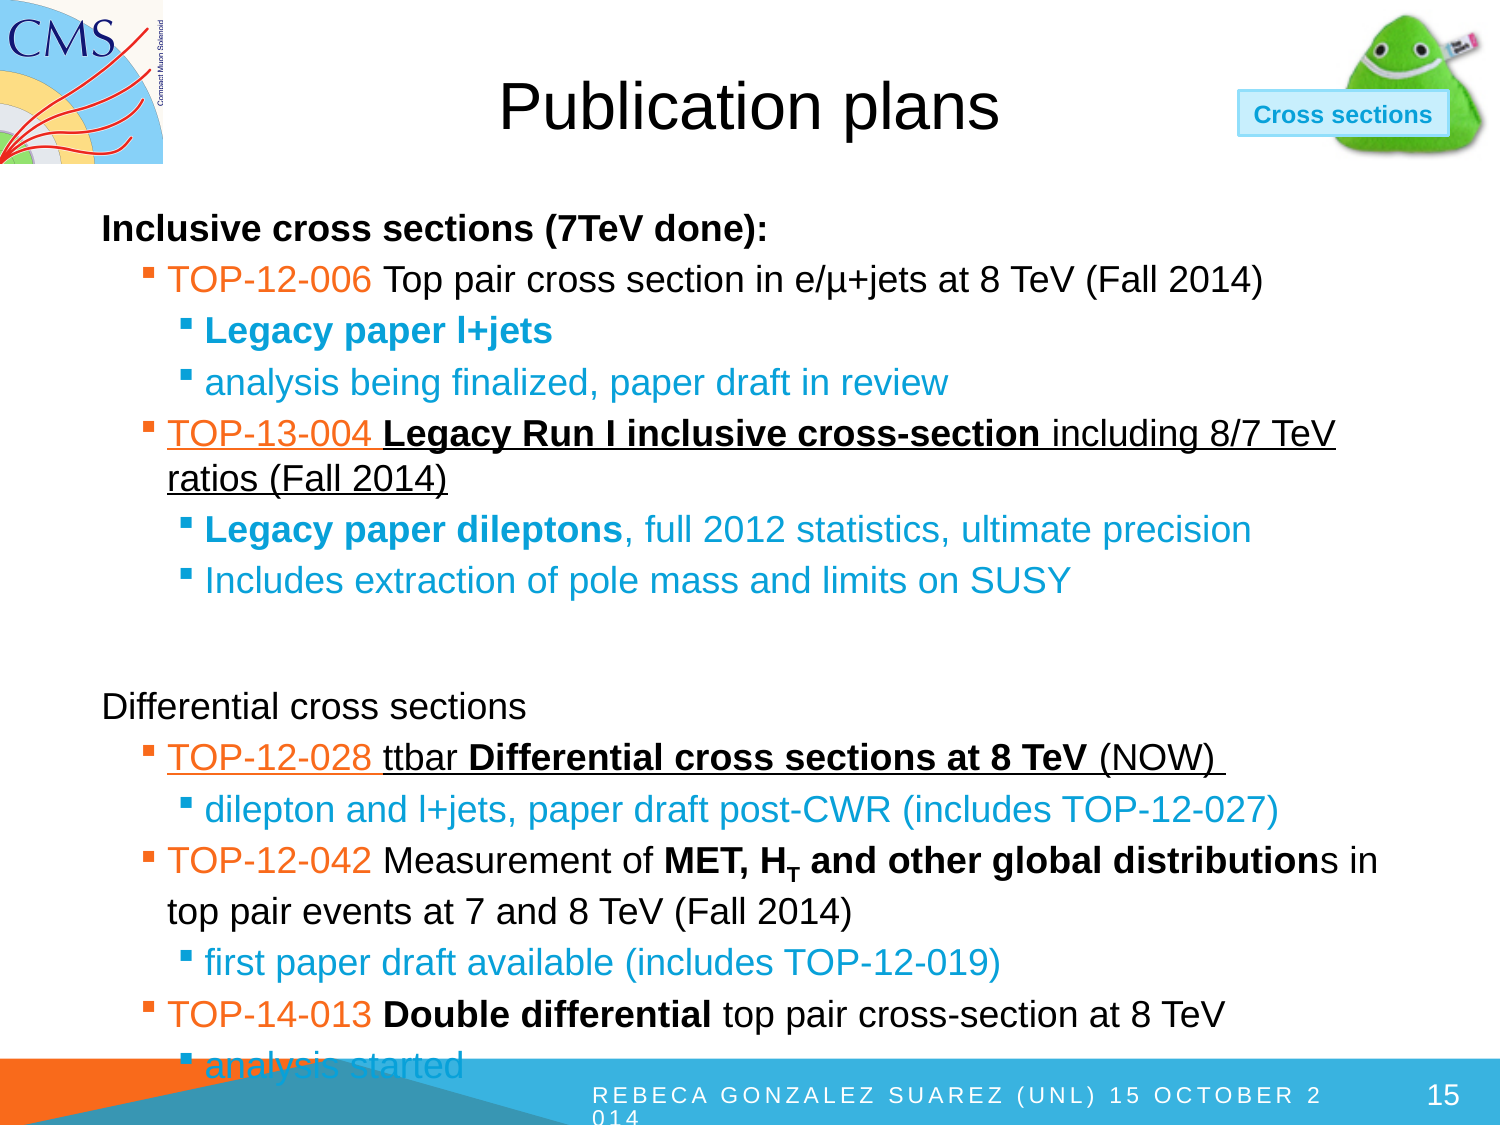

# Publication plans
Cross sections
Inclusive cross sections (7TeV done):
TOP-12-006 Top pair cross section in e/µ+jets at 8 TeV (Fall 2014)
Legacy paper l+jets
analysis being finalized, paper draft in review
TOP-13-004 Legacy Run I inclusive cross-section including 8/7 TeV ratios (Fall 2014)
Legacy paper dileptons, full 2012 statistics, ultimate precision
Includes extraction of pole mass and limits on SUSY

Differential cross sections
TOP-12-028 ttbar Differential cross sections at 8 TeV (NOW)
dilepton and l+jets, paper draft post-CWR (includes TOP-12-027)
TOP-12-042 Measurement of MET, HT and other global distributions in top pair events at 7 and 8 TeV (Fall 2014)
first paper draft available (includes TOP-12-019)
TOP-14-013 Double differential top pair cross-section at 8 TeV
analysis started
15
Rebeca Gonzalez Suarez (UNL) 15 October 2014